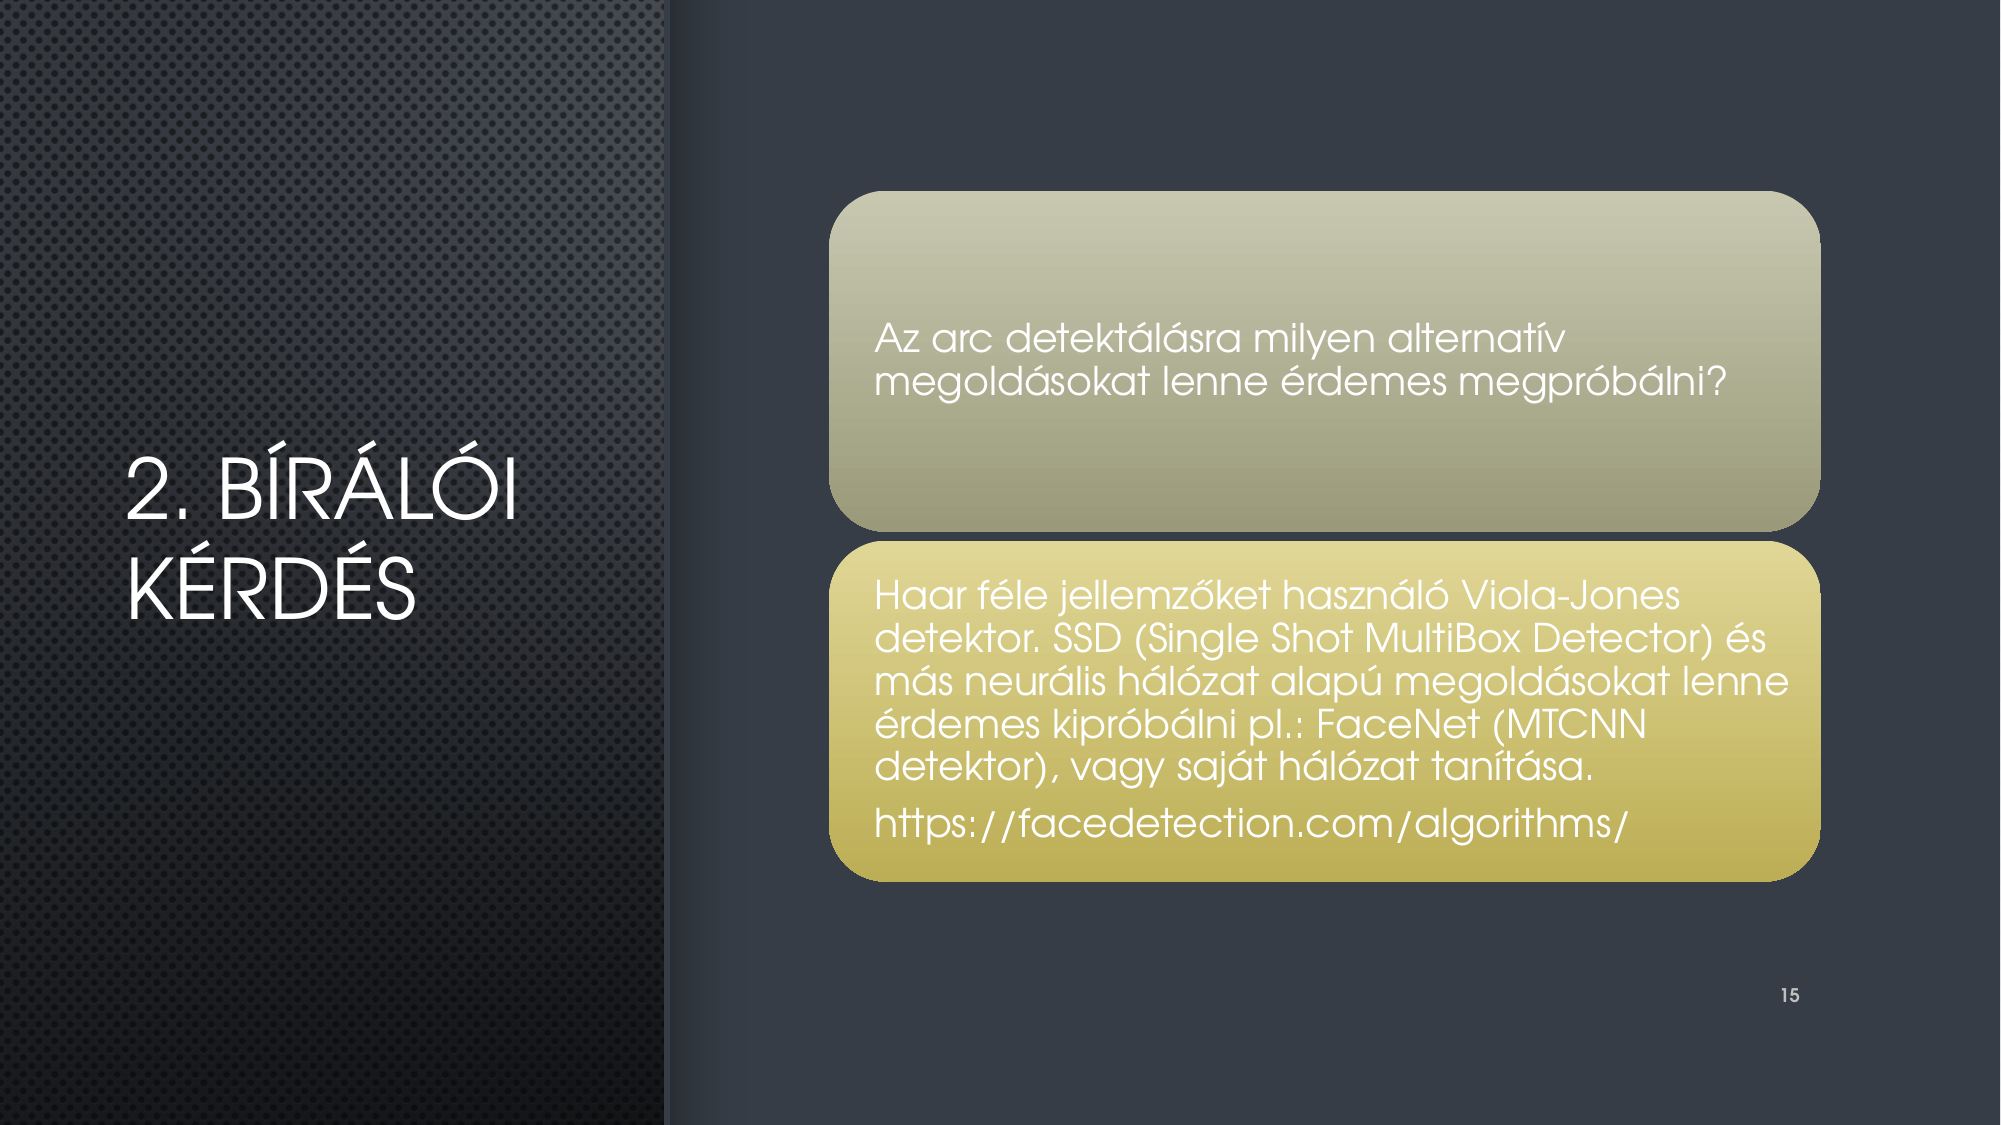

Az arc detektálásra milyen alternatív megoldásokat lenne érdemes megpróbálni?
Haar féle jellemzőket használó Viola-Jones detektor. SSD (Single Shot MultiBox Detector) és más neurális hálózat alapú megoldásokat lenne érdemes kipróbálni pl.: FaceNet (MTCNN detektor), vagy saját hálózat tanítása.
https://facedetection.com/algorithms/
# 2. bírálói kérdés

15